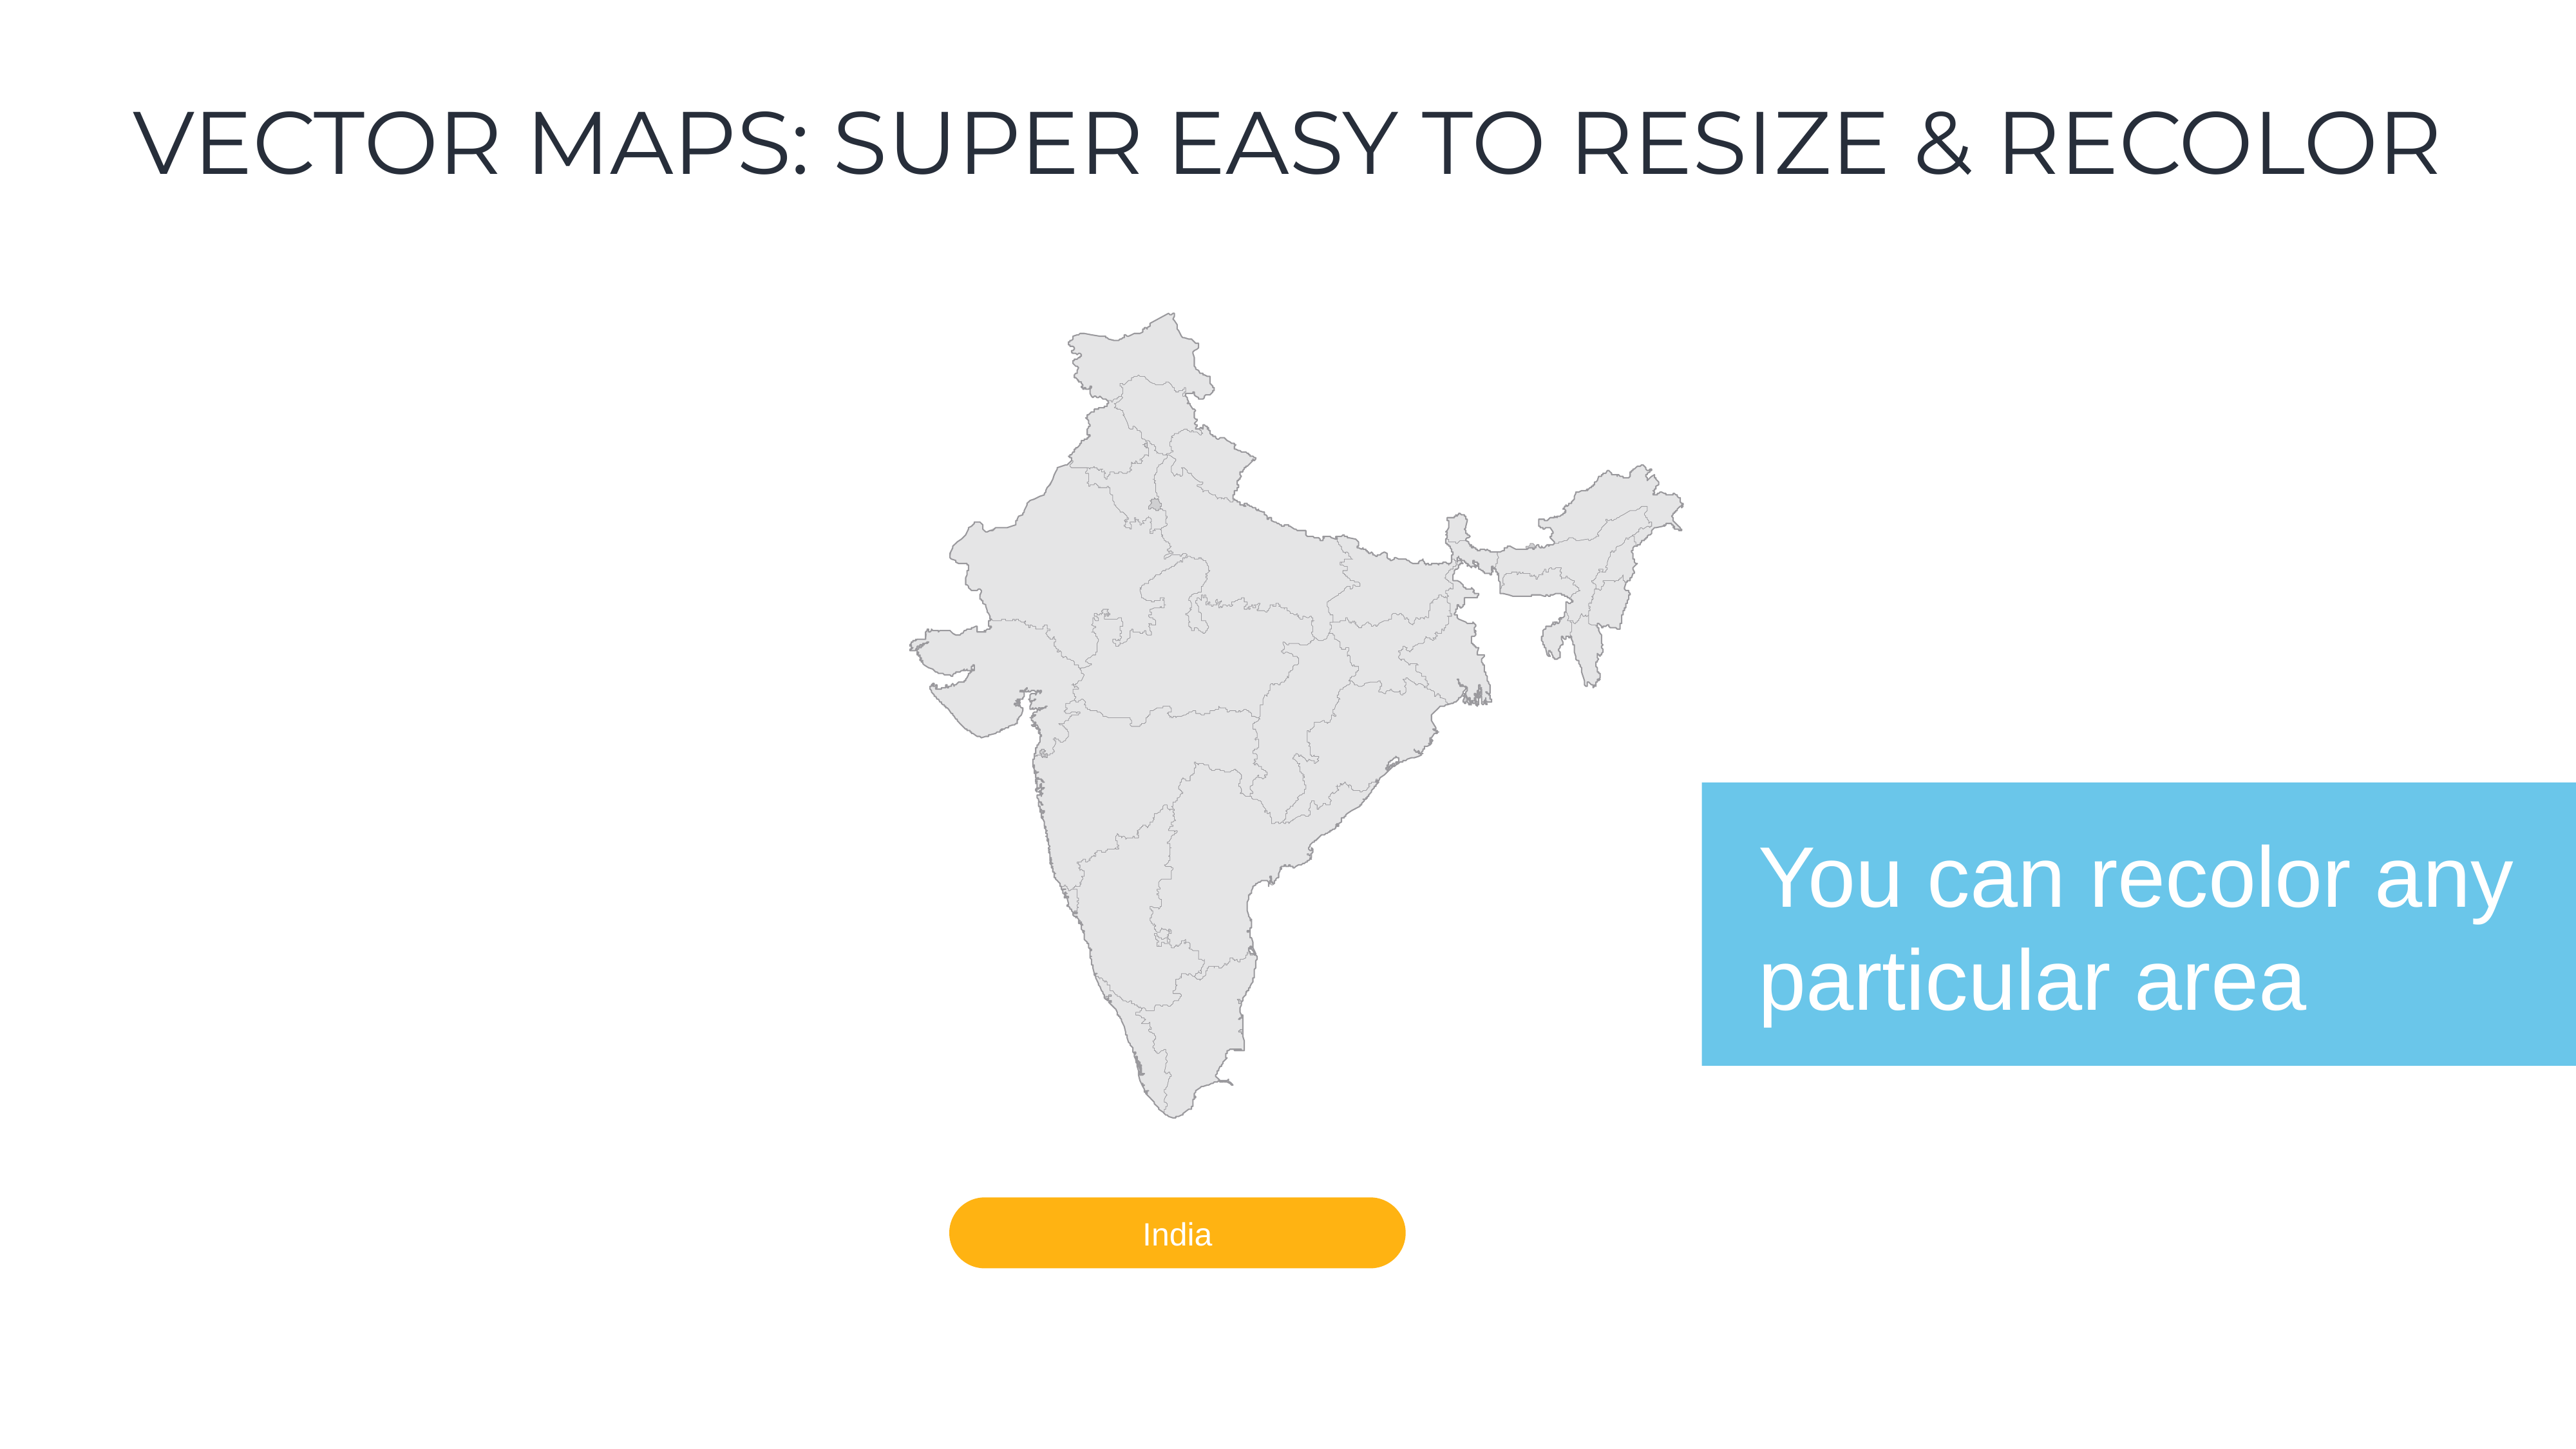

VECTOR MAPS: SUPER EASY TO RESIZE & RECOLOR

You can recolor any particular area
India